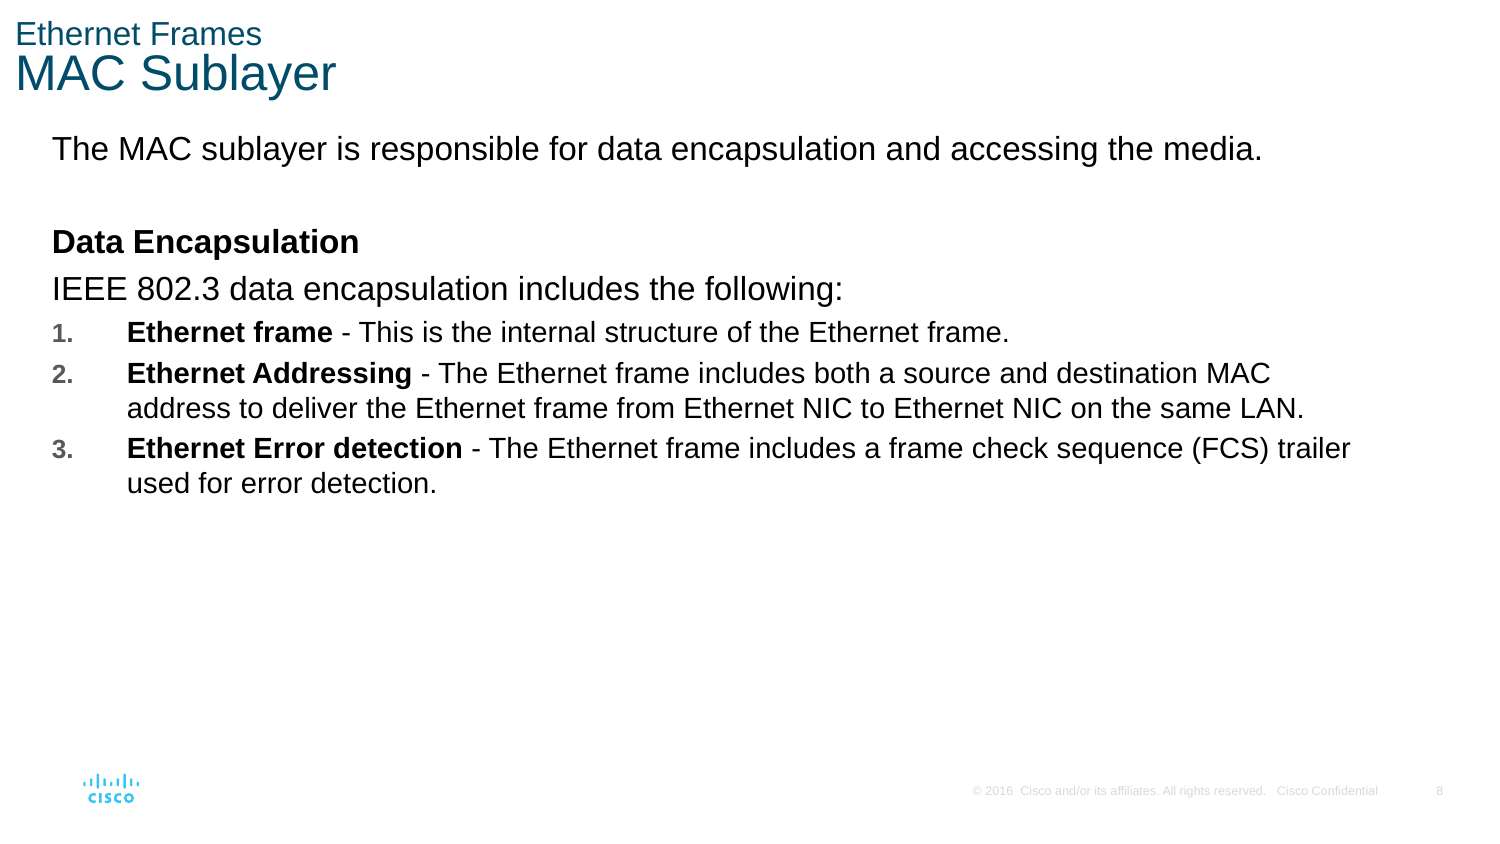

# Ethernet Frames MAC Sublayer
The MAC sublayer is responsible for data encapsulation and accessing the media.

Data Encapsulation
IEEE 802.3 data encapsulation includes the following:
Ethernet frame - This is the internal structure of the Ethernet frame.
Ethernet Addressing - The Ethernet frame includes both a source and destination MAC address to deliver the Ethernet frame from Ethernet NIC to Ethernet NIC on the same LAN.
Ethernet Error detection - The Ethernet frame includes a frame check sequence (FCS) trailer used for error detection.